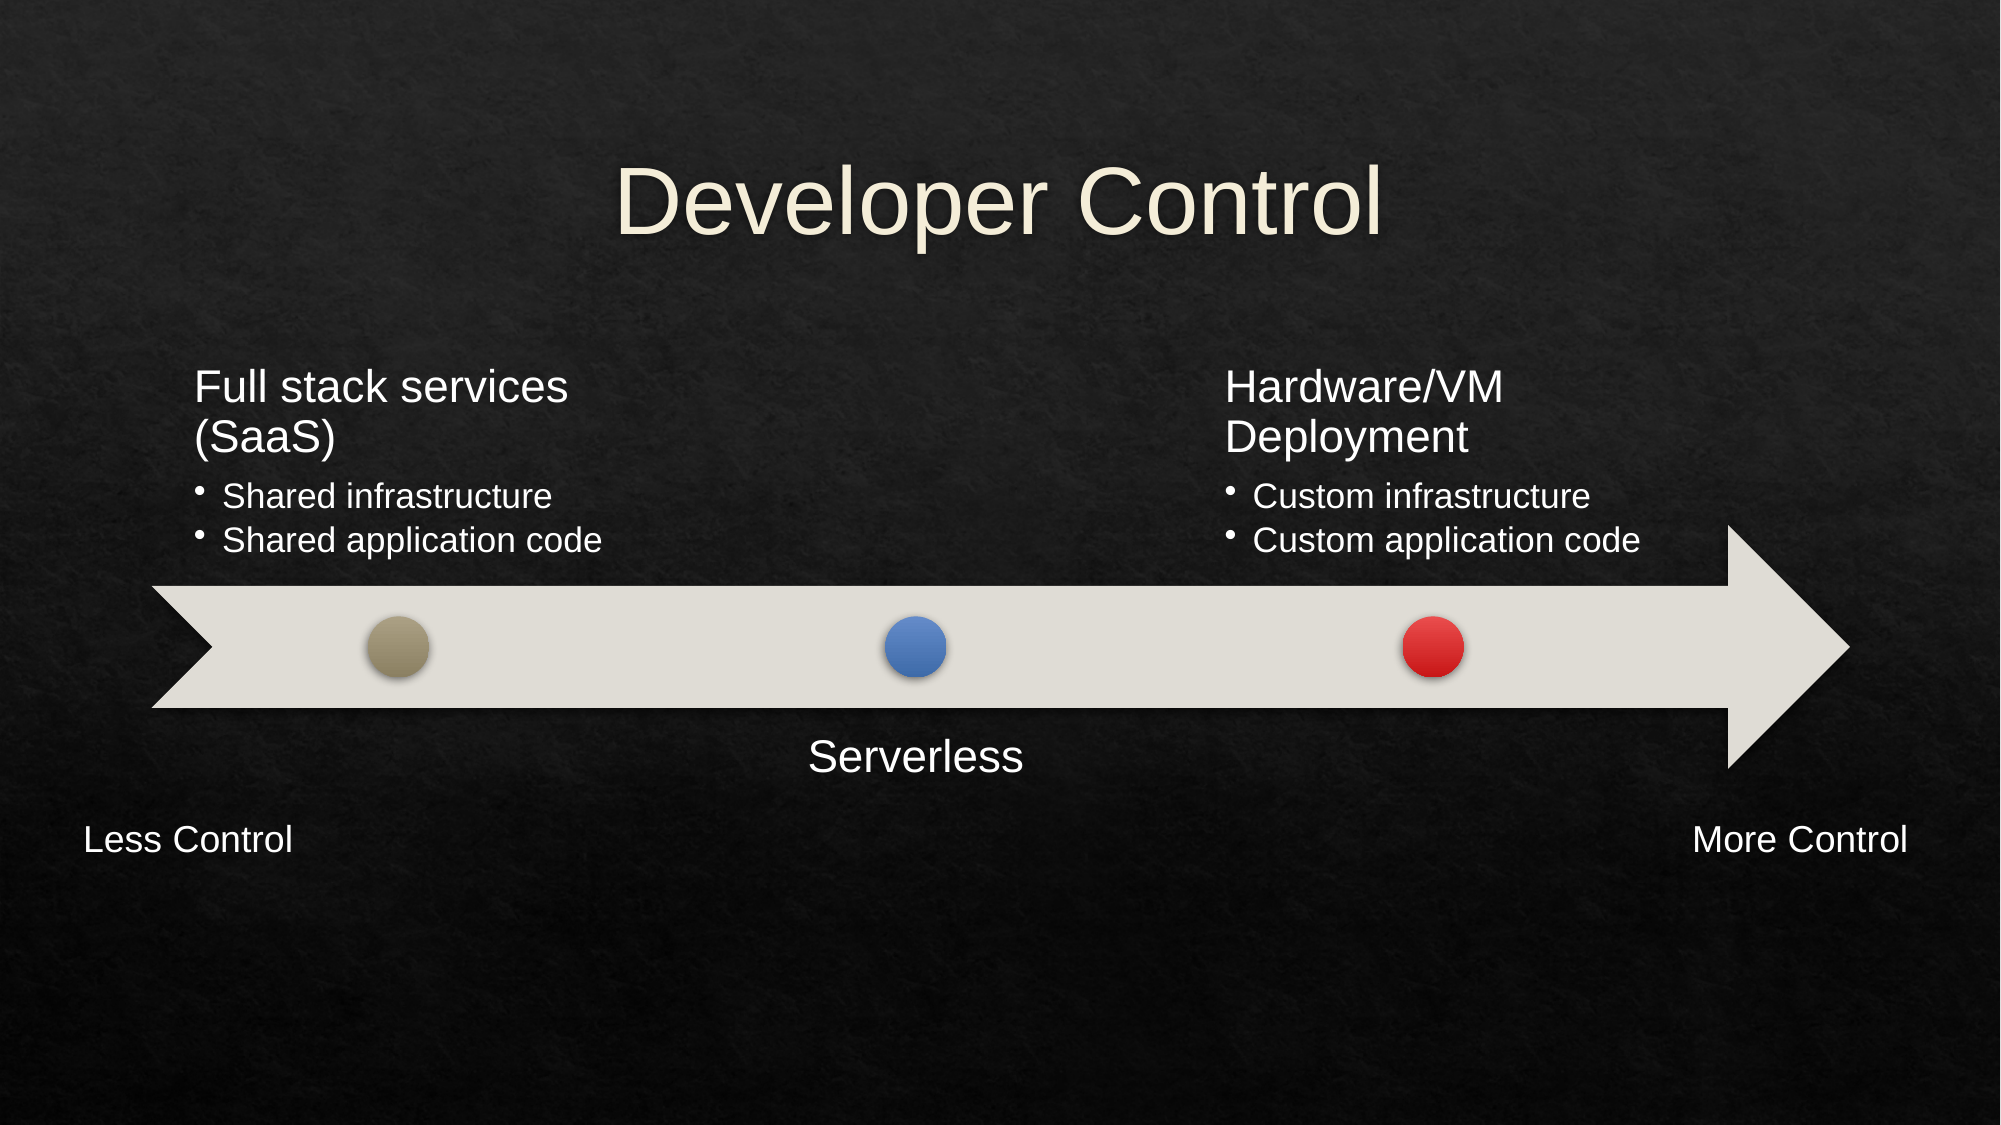

# Developer Control
Full stack services (SaaS)
Shared infrastructure
Shared application code
Serverless
Hardware/VM Deployment
Custom infrastructure
Custom application code
Less Control
More Control